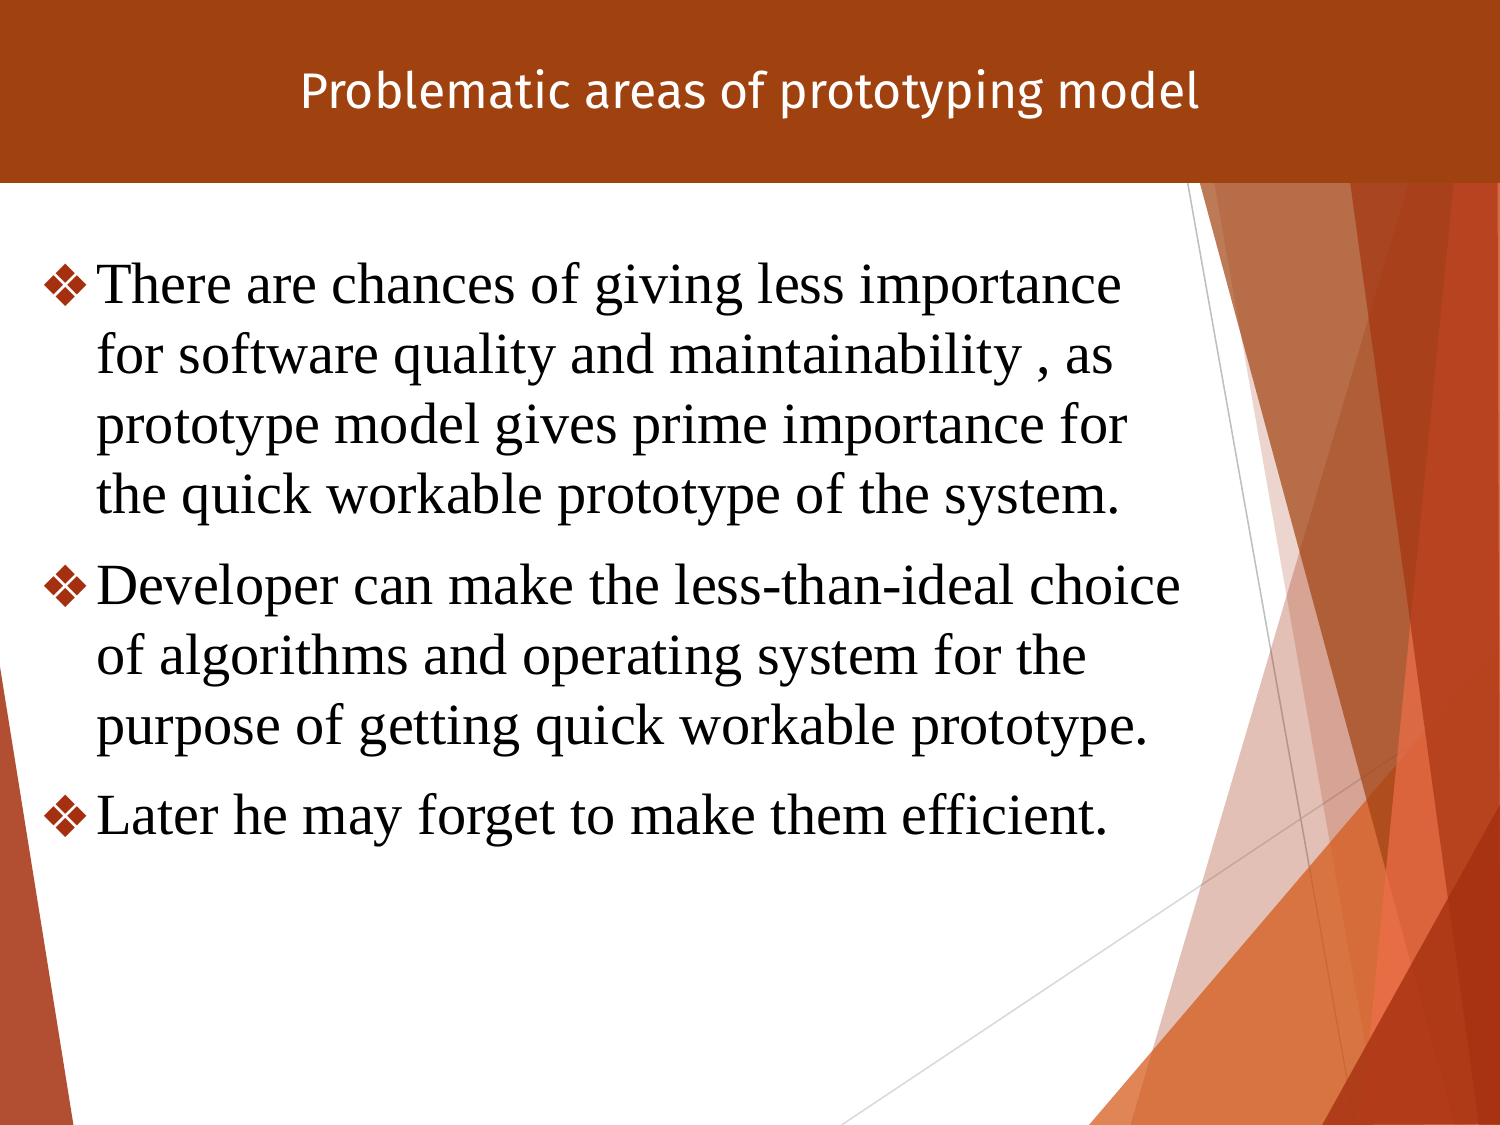

# Problematic areas of prototyping model
There are chances of giving less importance for software quality and maintainability , as prototype model gives prime importance for the quick workable prototype of the system.
Developer can make the less-than-ideal choice of algorithms and operating system for the purpose of getting quick workable prototype.
Later he may forget to make them efficient.